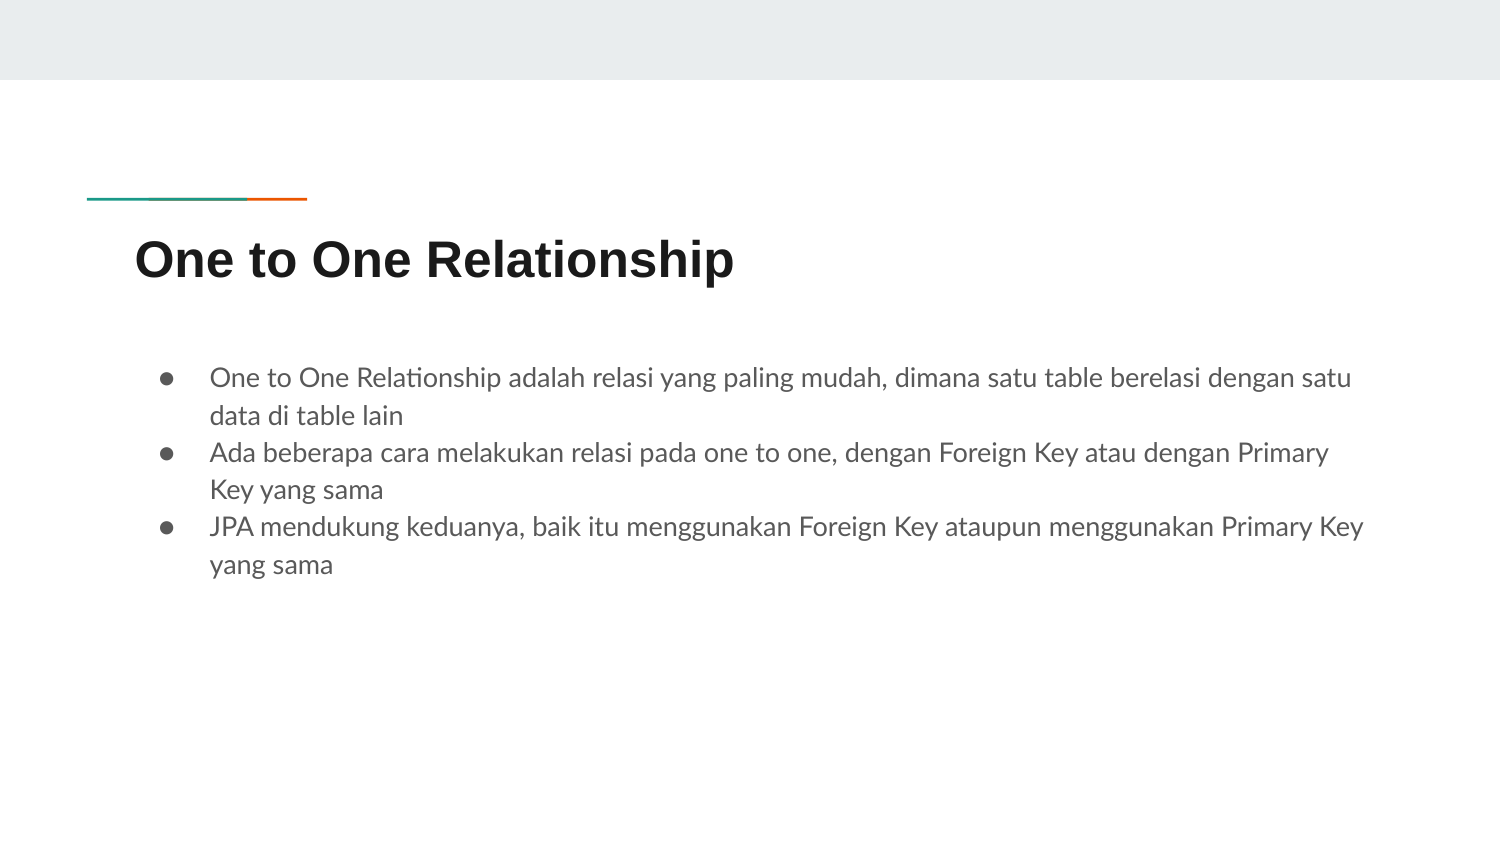

# One to One Relationship
One to One Relationship adalah relasi yang paling mudah, dimana satu table berelasi dengan satu data di table lain
Ada beberapa cara melakukan relasi pada one to one, dengan Foreign Key atau dengan Primary Key yang sama
JPA mendukung keduanya, baik itu menggunakan Foreign Key ataupun menggunakan Primary Key yang sama